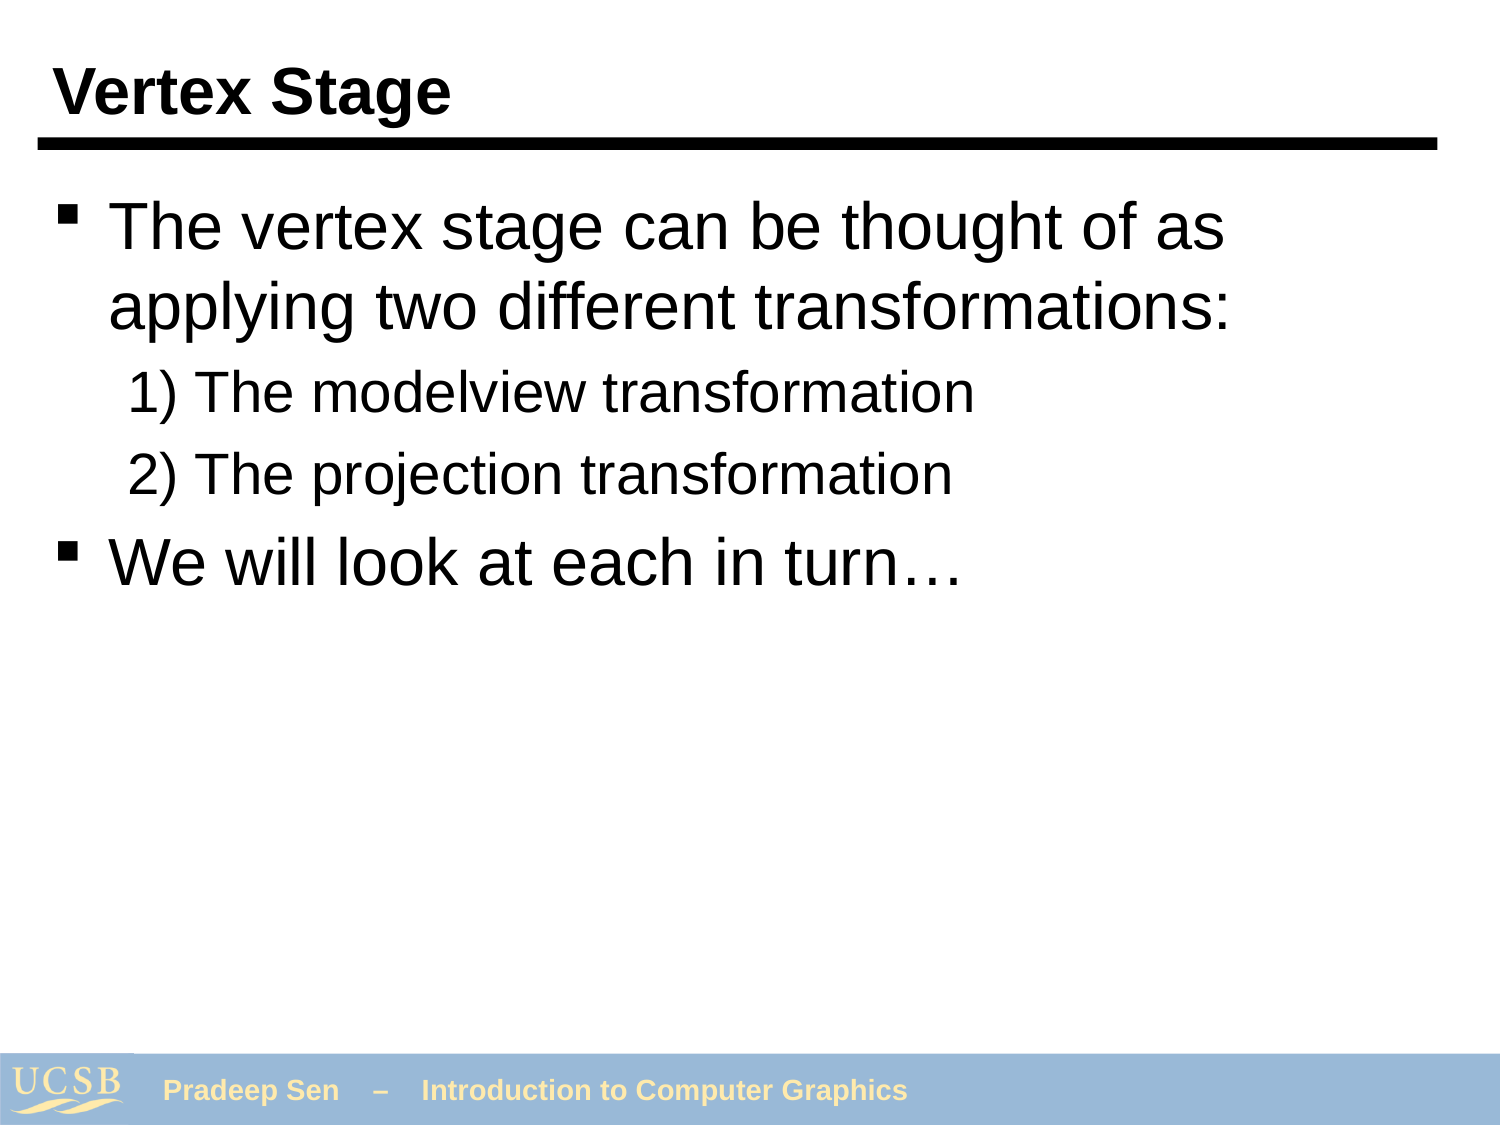

# Vertex Stage
The vertex stage can be thought of as applying two different transformations:
1) The modelview transformation
2) The projection transformation
We will look at each in turn…